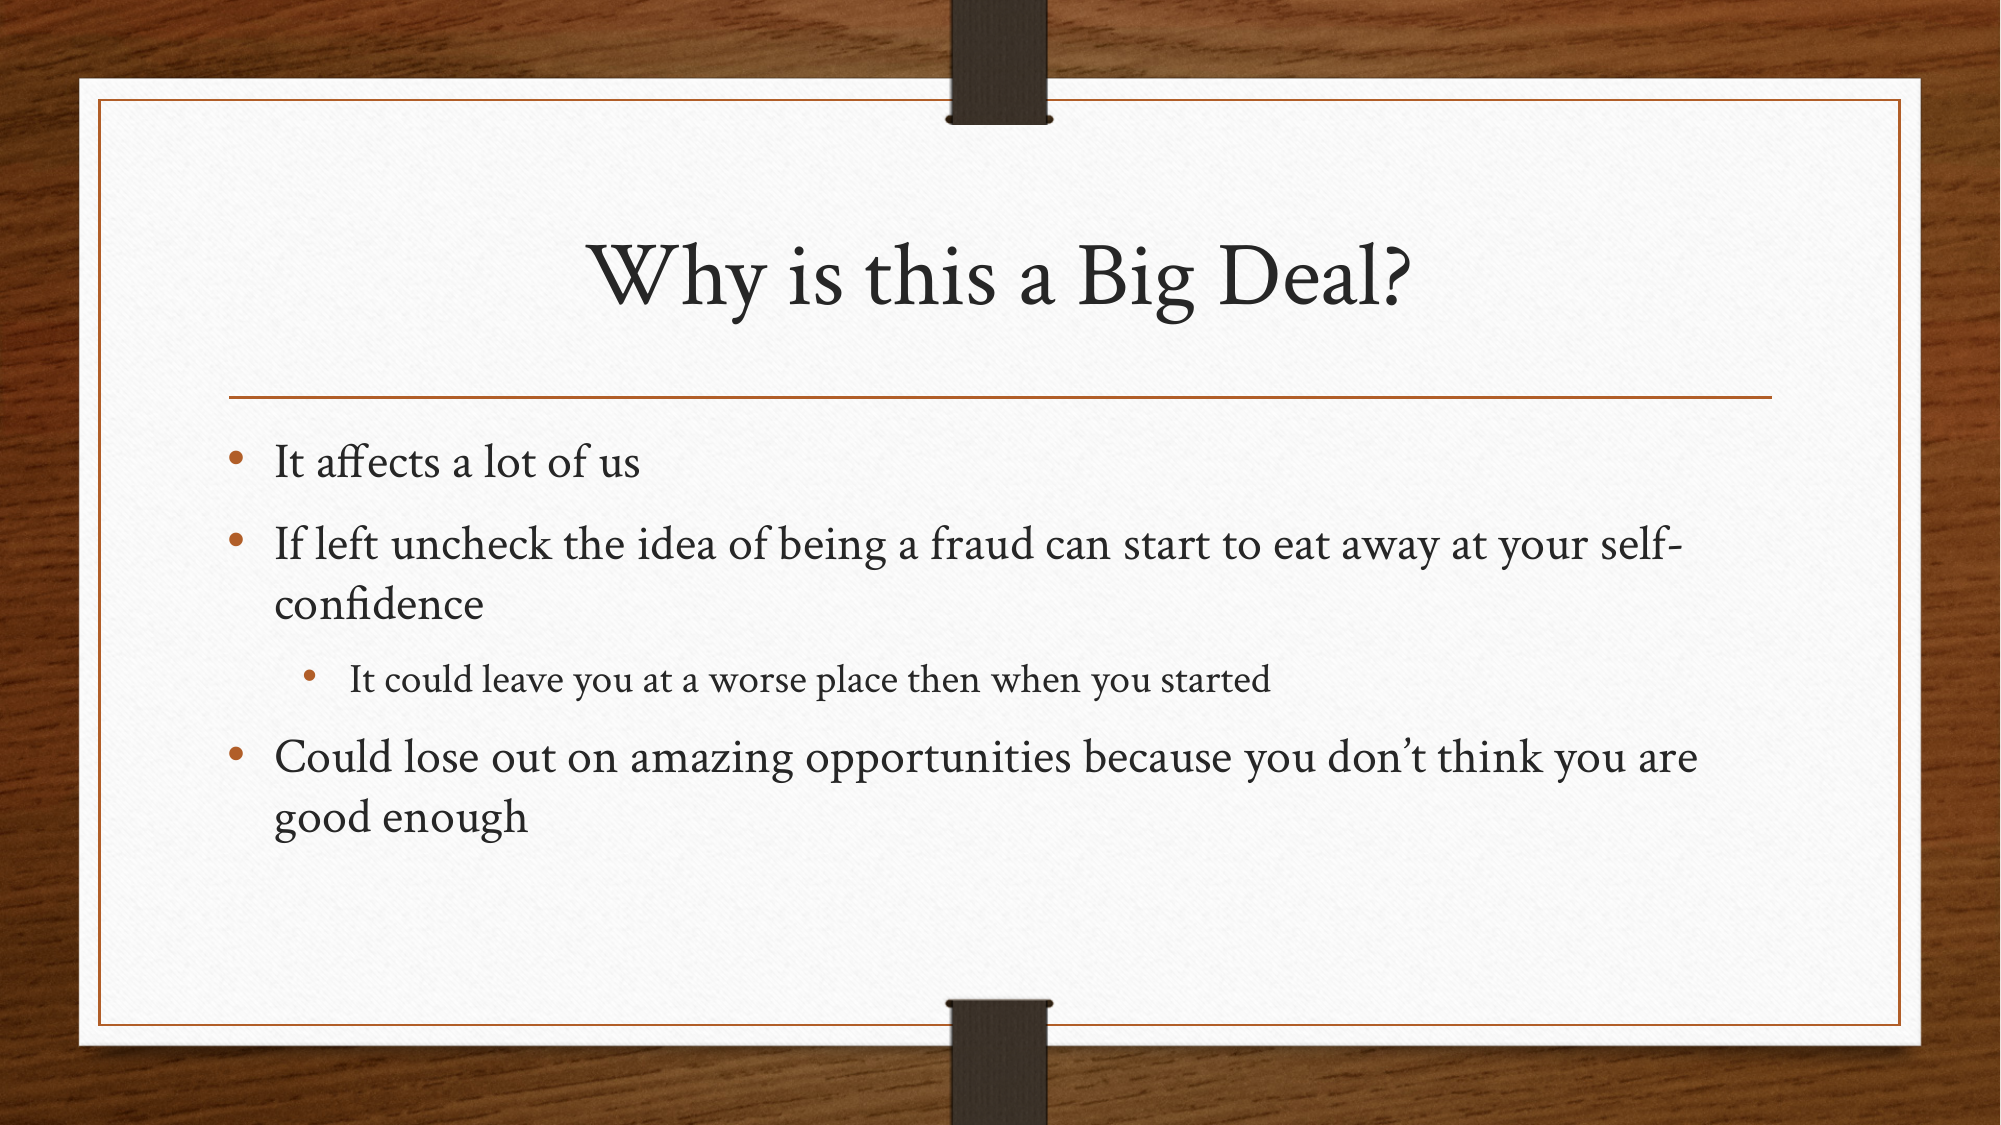

# Why is this a Big Deal?
It affects a lot of us
If left uncheck the idea of being a fraud can start to eat away at your self-confidence
It could leave you at a worse place then when you started
Could lose out on amazing opportunities because you don’t think you are good enough